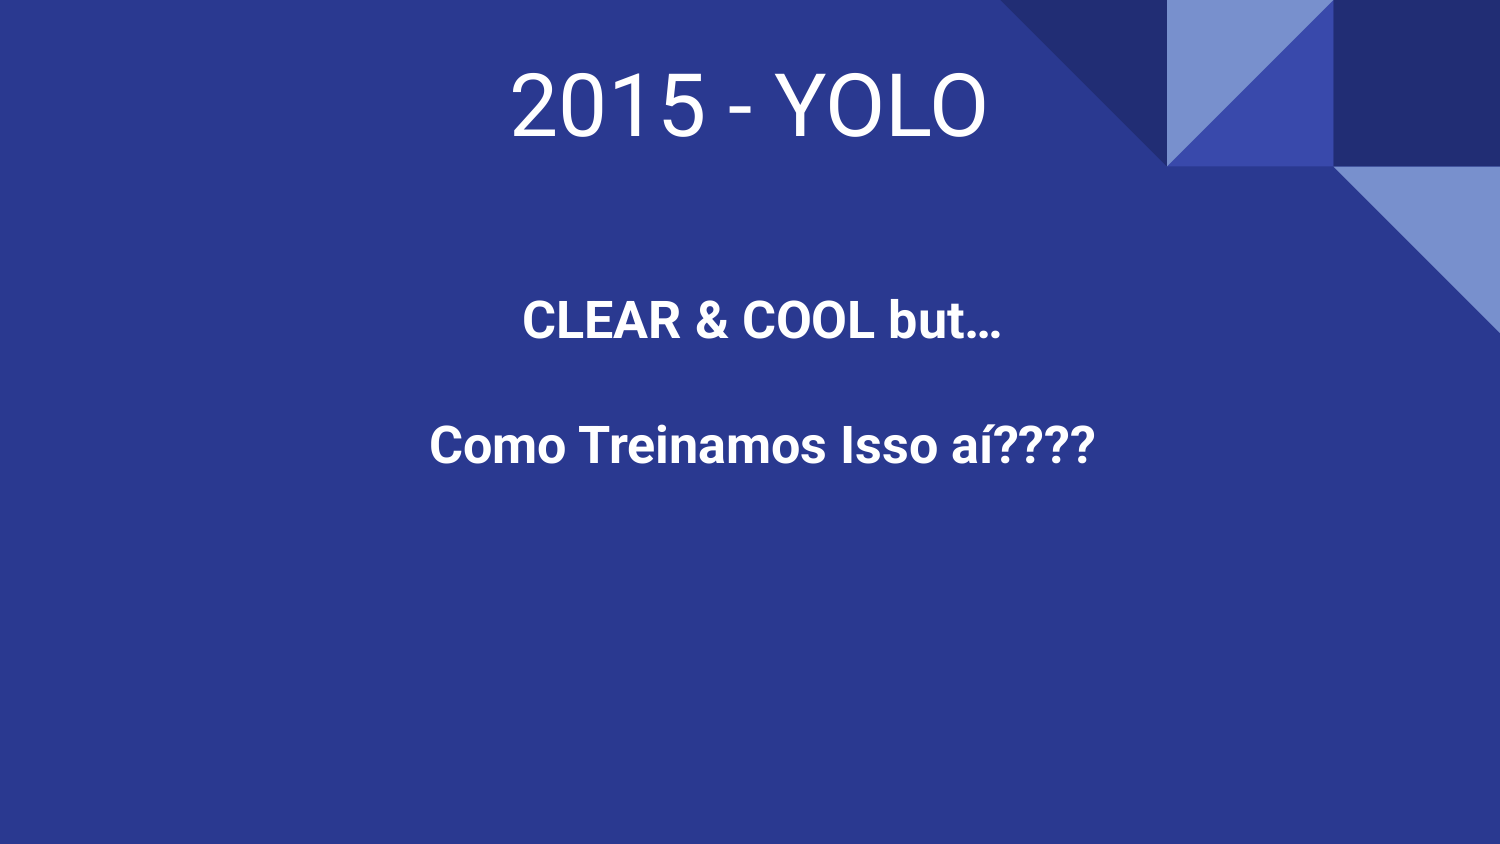

# 2015 - YOLO
CLEAR & COOL but…

Como Treinamos Isso aí????